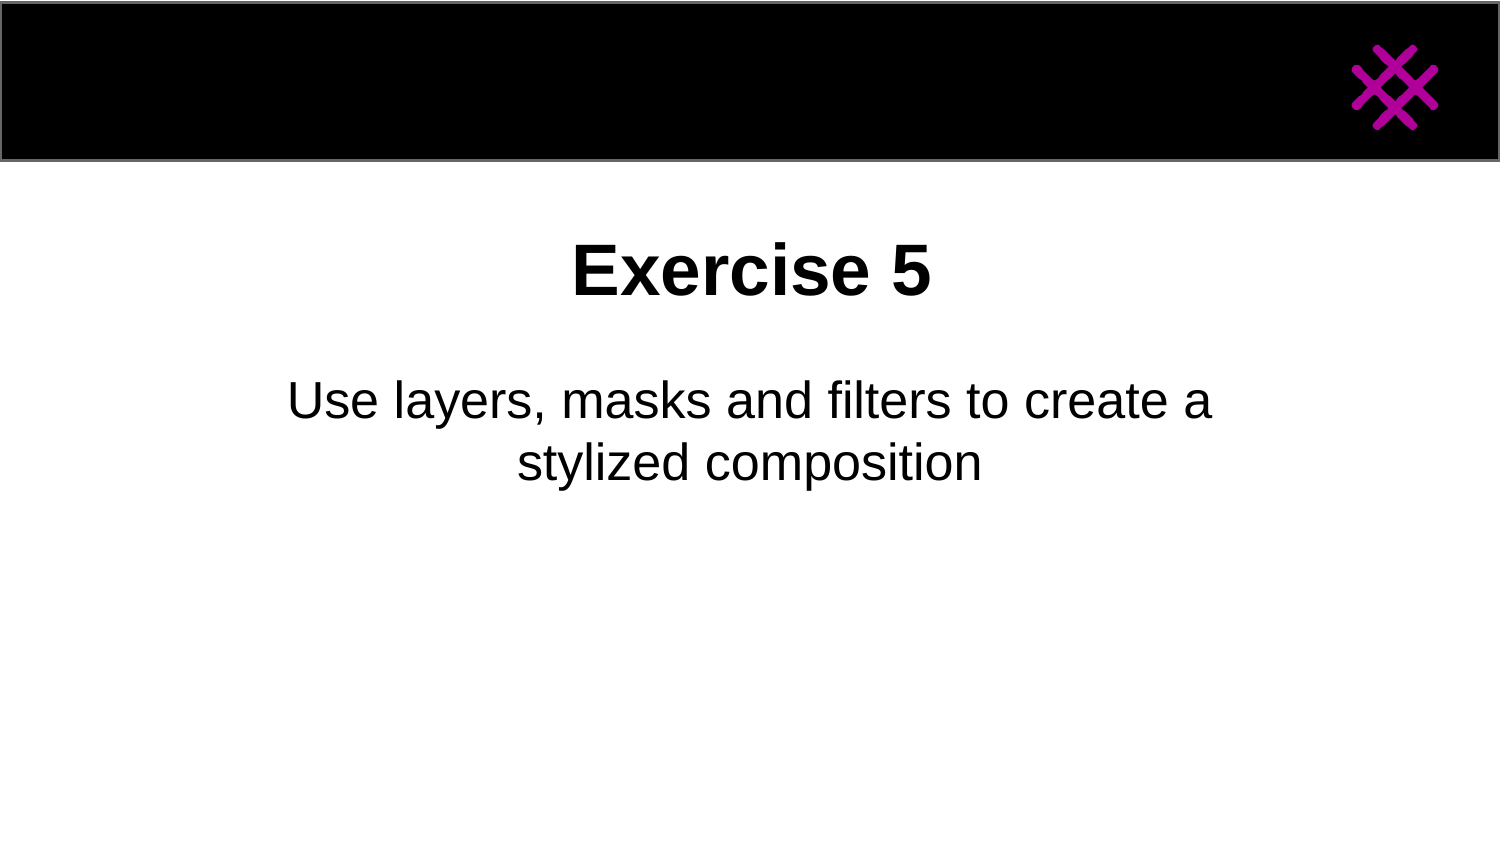

Exercise 5

Use layers, masks and filters to create a stylized composition